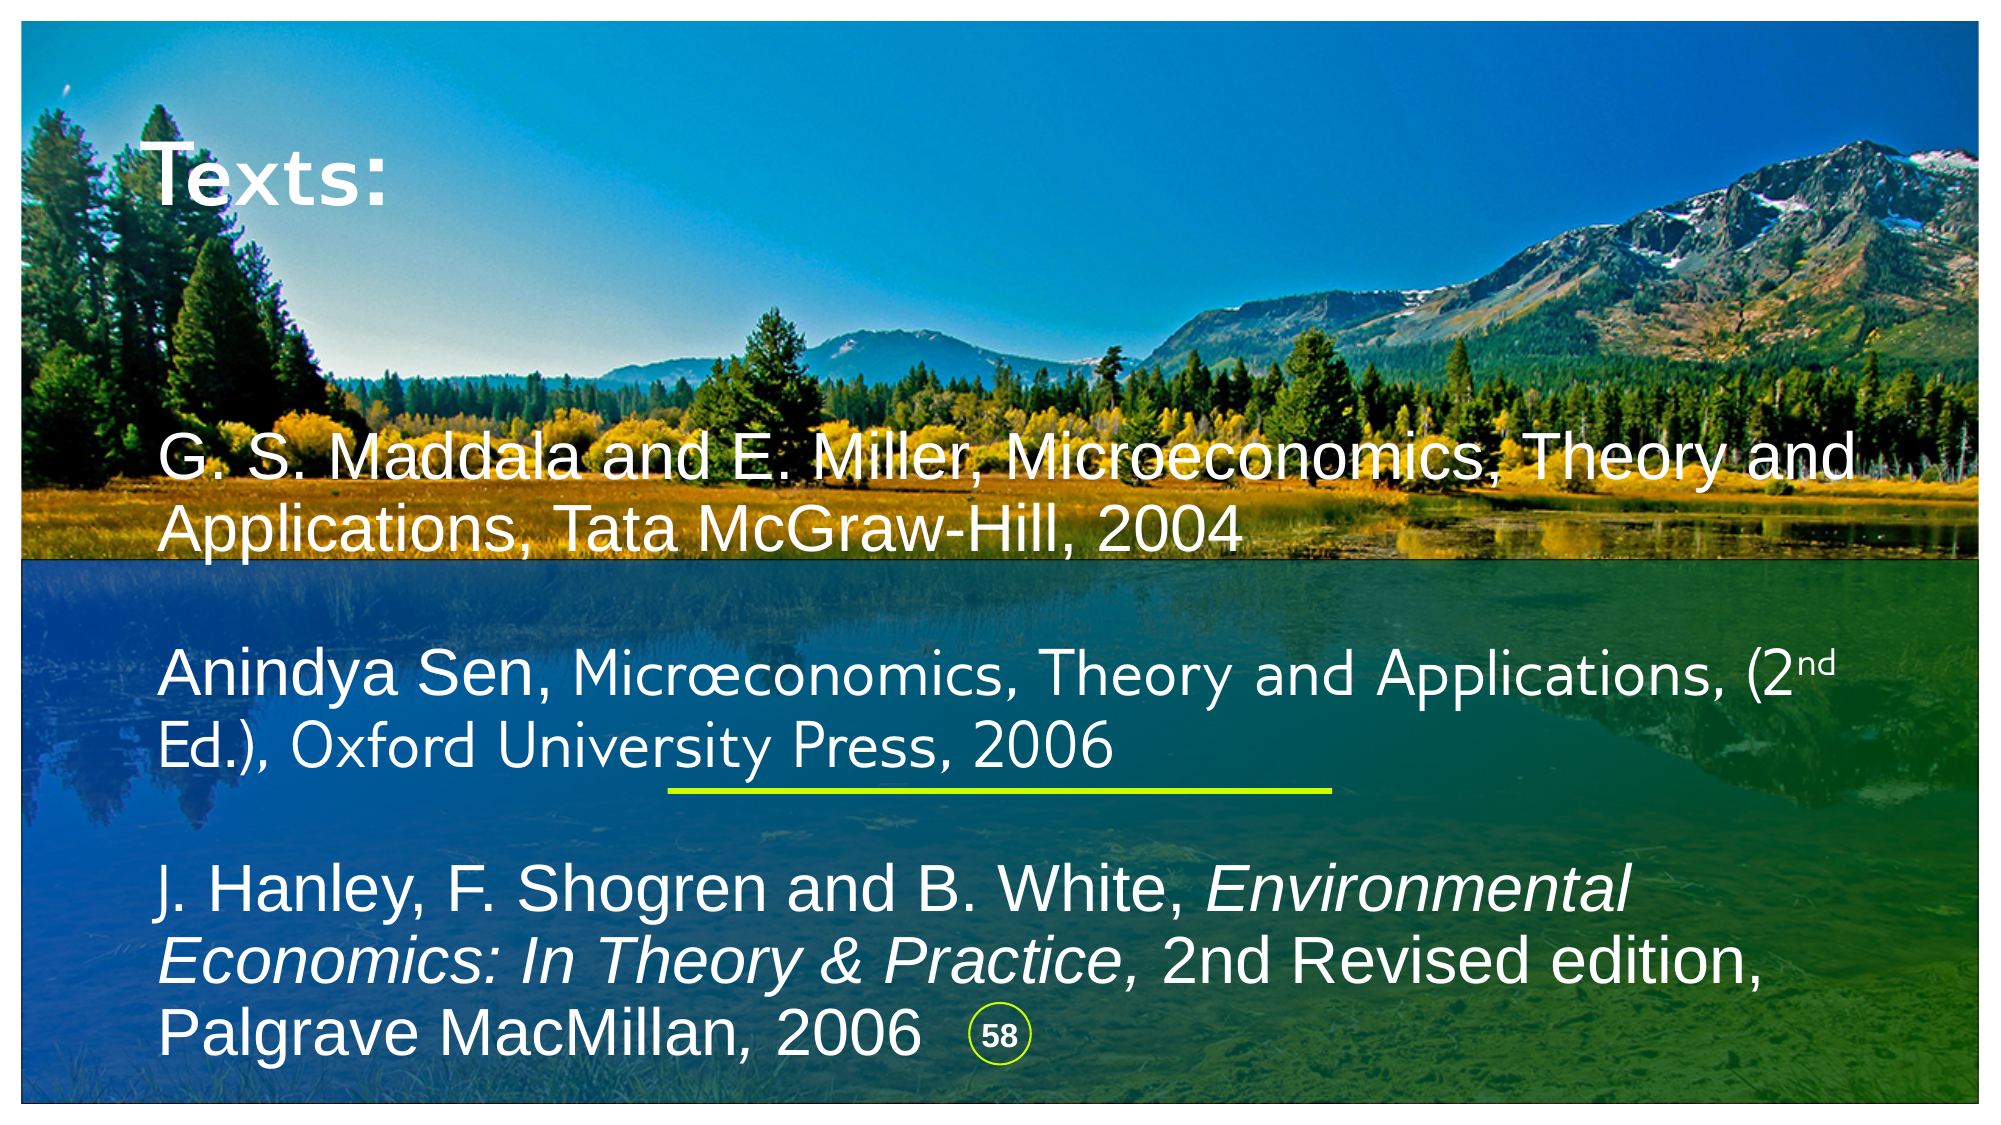

Texts:
# G. S. Maddala and E. Miller, Microeconomics, Theory and Applications, Tata McGraw-Hill, 2004 Anindya Sen, Microeconomics, Theory and Applications, (2nd Ed.), Oxford University Press, 2006 J. Hanley, F. Shogren and B. White, Environmental Economics: In Theory & Practice, 2nd Revised edition, Palgrave MacMillan, 2006
58